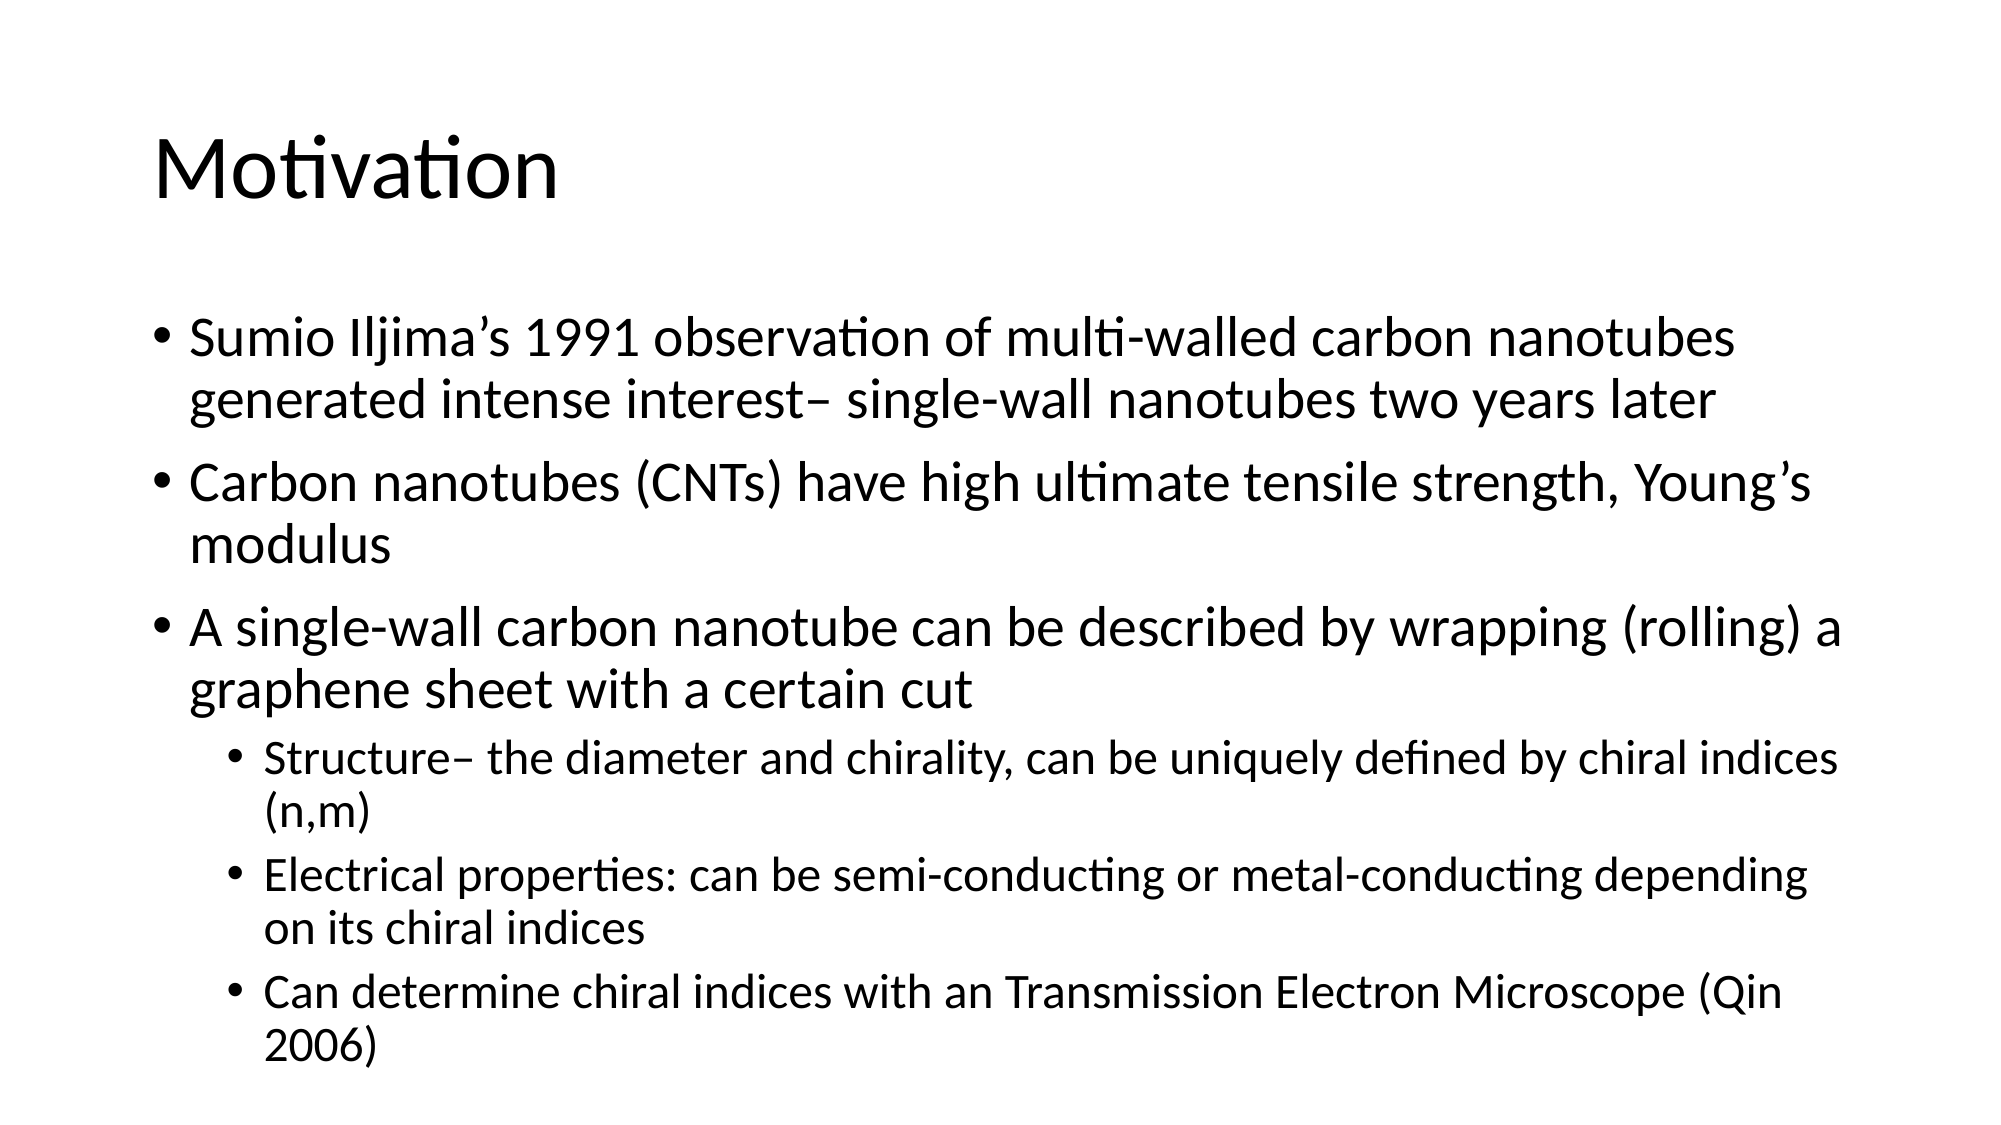

# Motivation
Sumio Iljima’s 1991 observation of multi-walled carbon nanotubes generated intense interest– single-wall nanotubes two years later
Carbon nanotubes (CNTs) have high ultimate tensile strength, Young’s modulus
A single-wall carbon nanotube can be described by wrapping (rolling) a graphene sheet with a certain cut
Structure– the diameter and chirality, can be uniquely defined by chiral indices (n,m)
Electrical properties: can be semi-conducting or metal-conducting depending on its chiral indices
Can determine chiral indices with an Transmission Electron Microscope (Qin 2006)